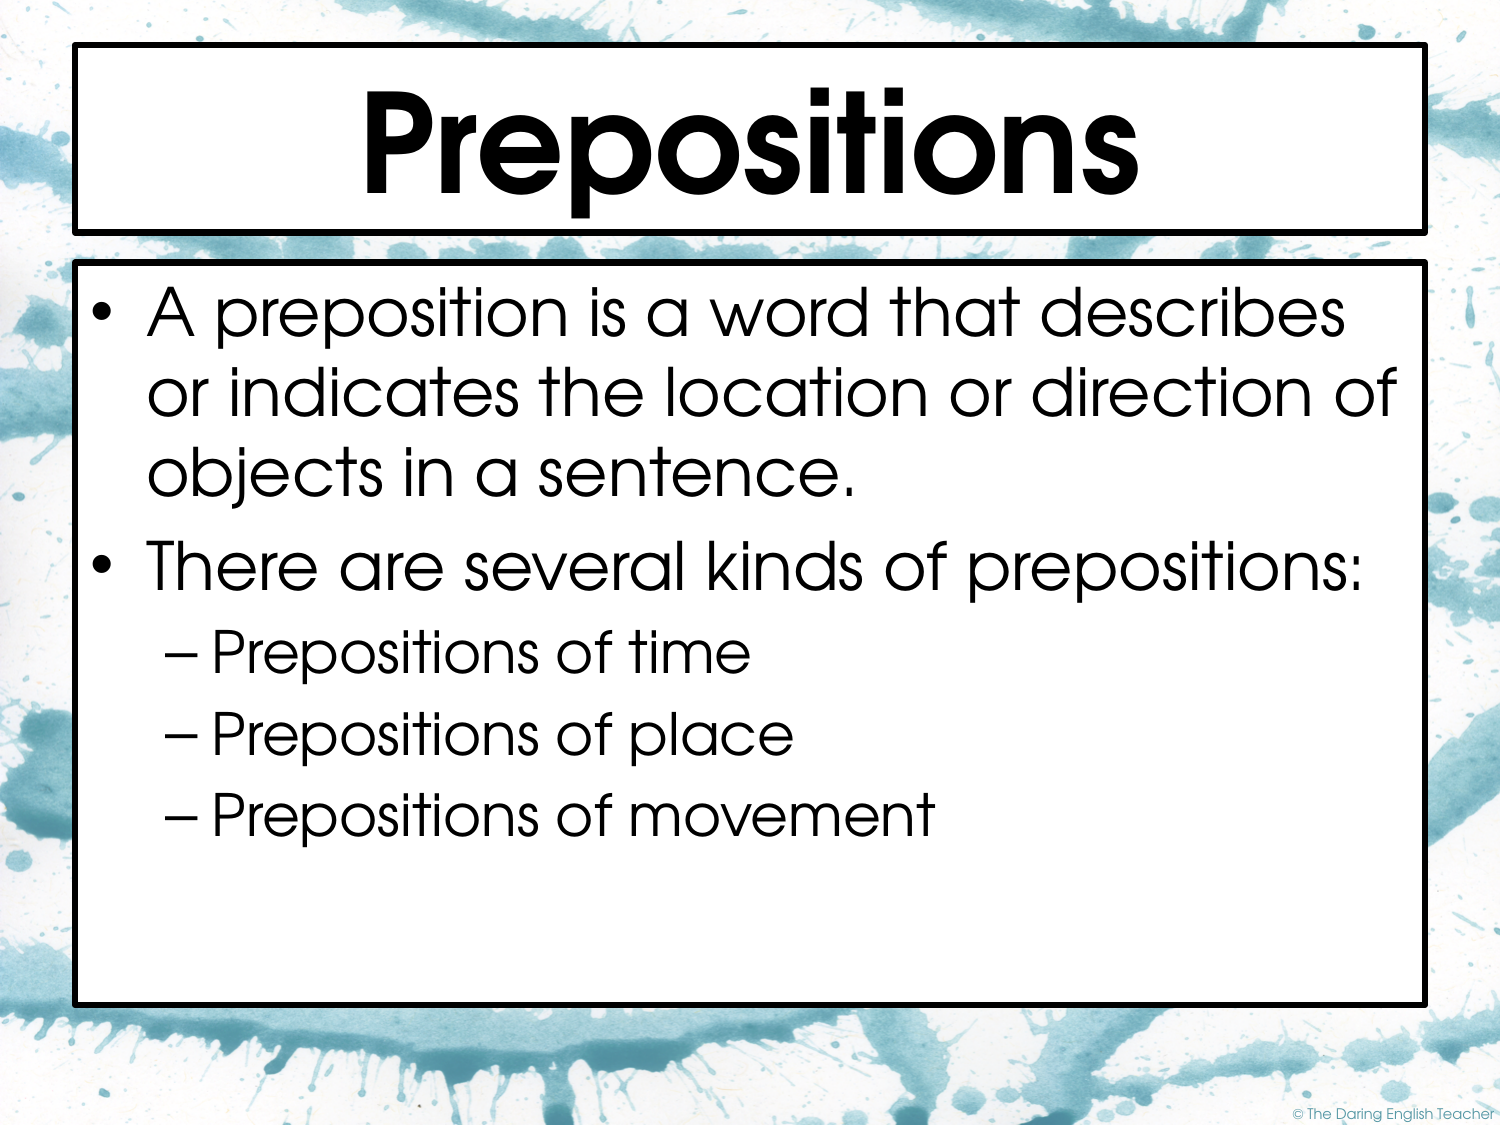

# Prepositions
A preposition is a word that describes or indicates the location or direction of objects in a sentence.
There are several kinds of prepositions:
Prepositions of time
Prepositions of place
Prepositions of movement